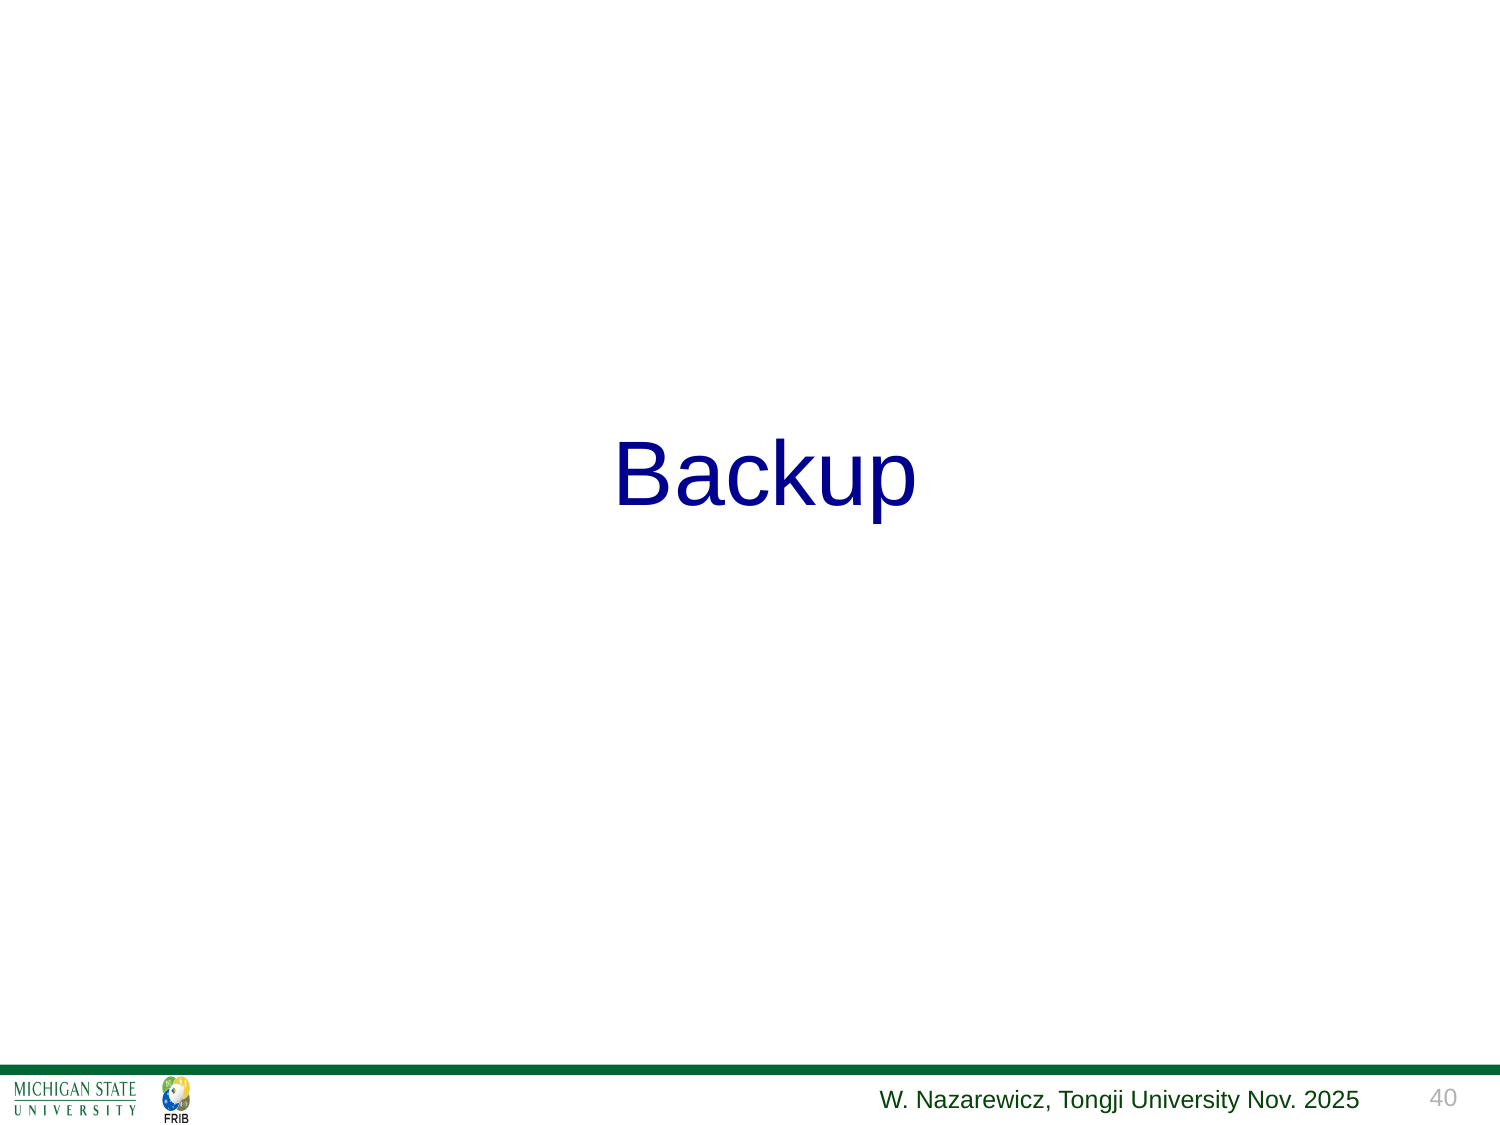

Backup
W. Nazarewicz, Tongji University Nov. 2025
40